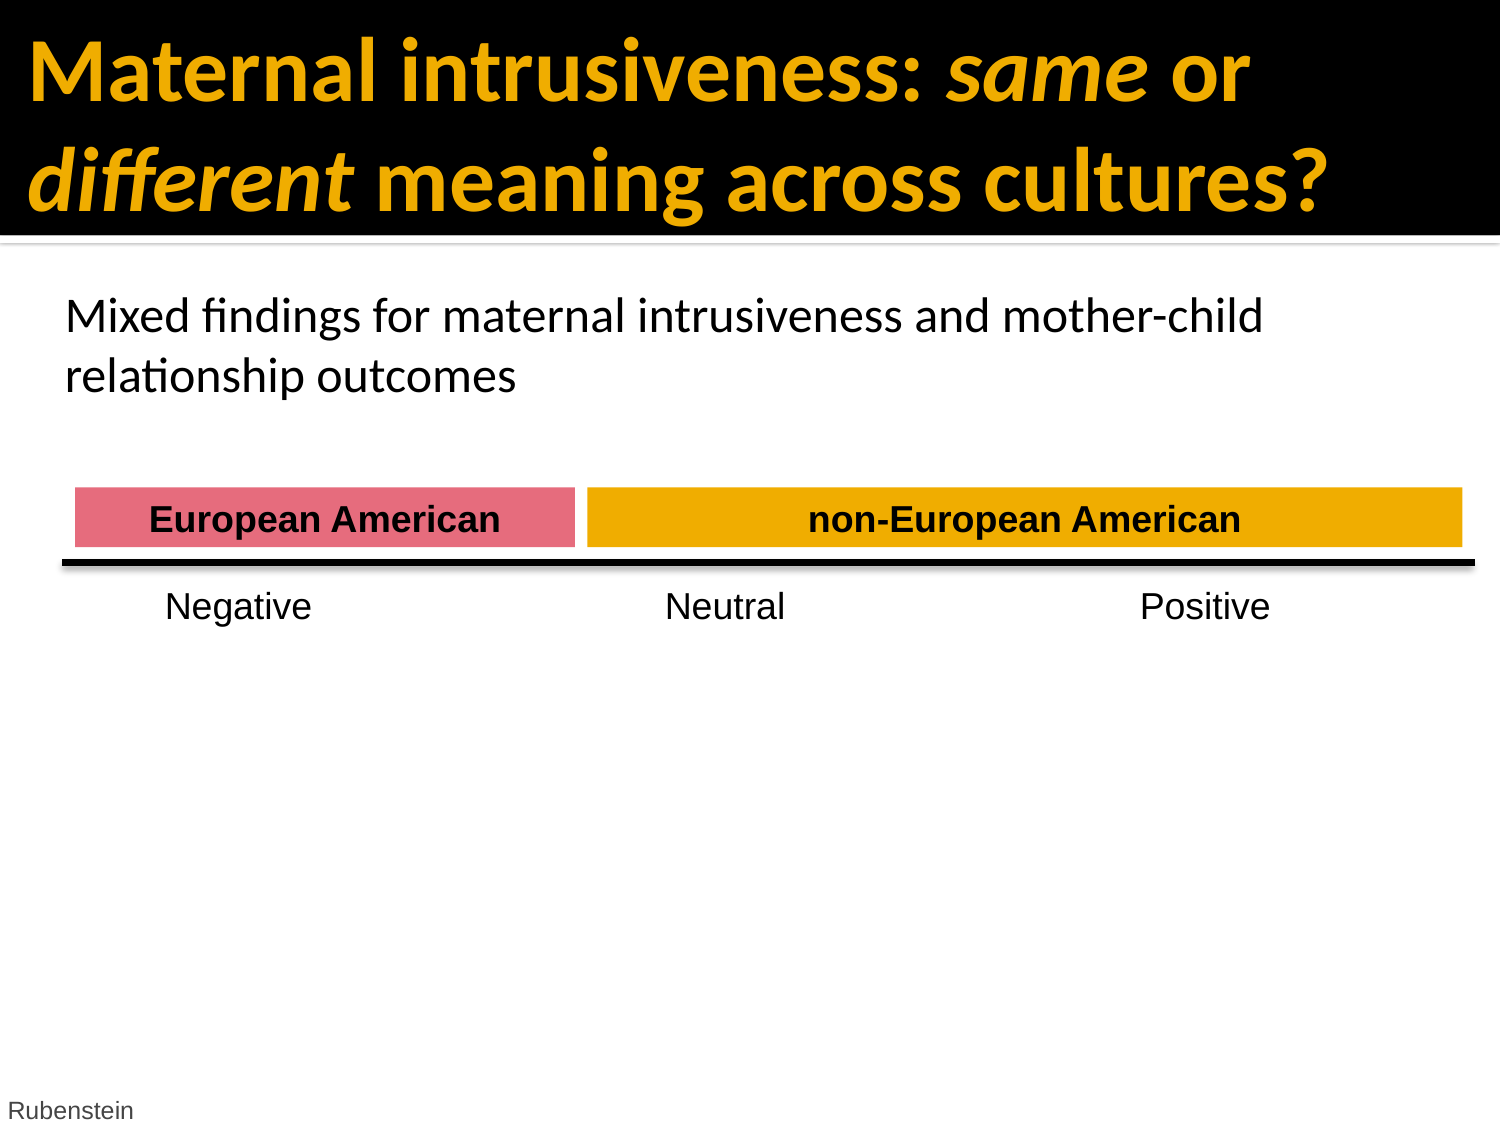

# Maternal intrusiveness: same or different meaning across cultures?
Mixed findings for maternal intrusiveness and mother-child relationship outcomes

European American
non-European American
Negative
Neutral
Positive
Rubenstein